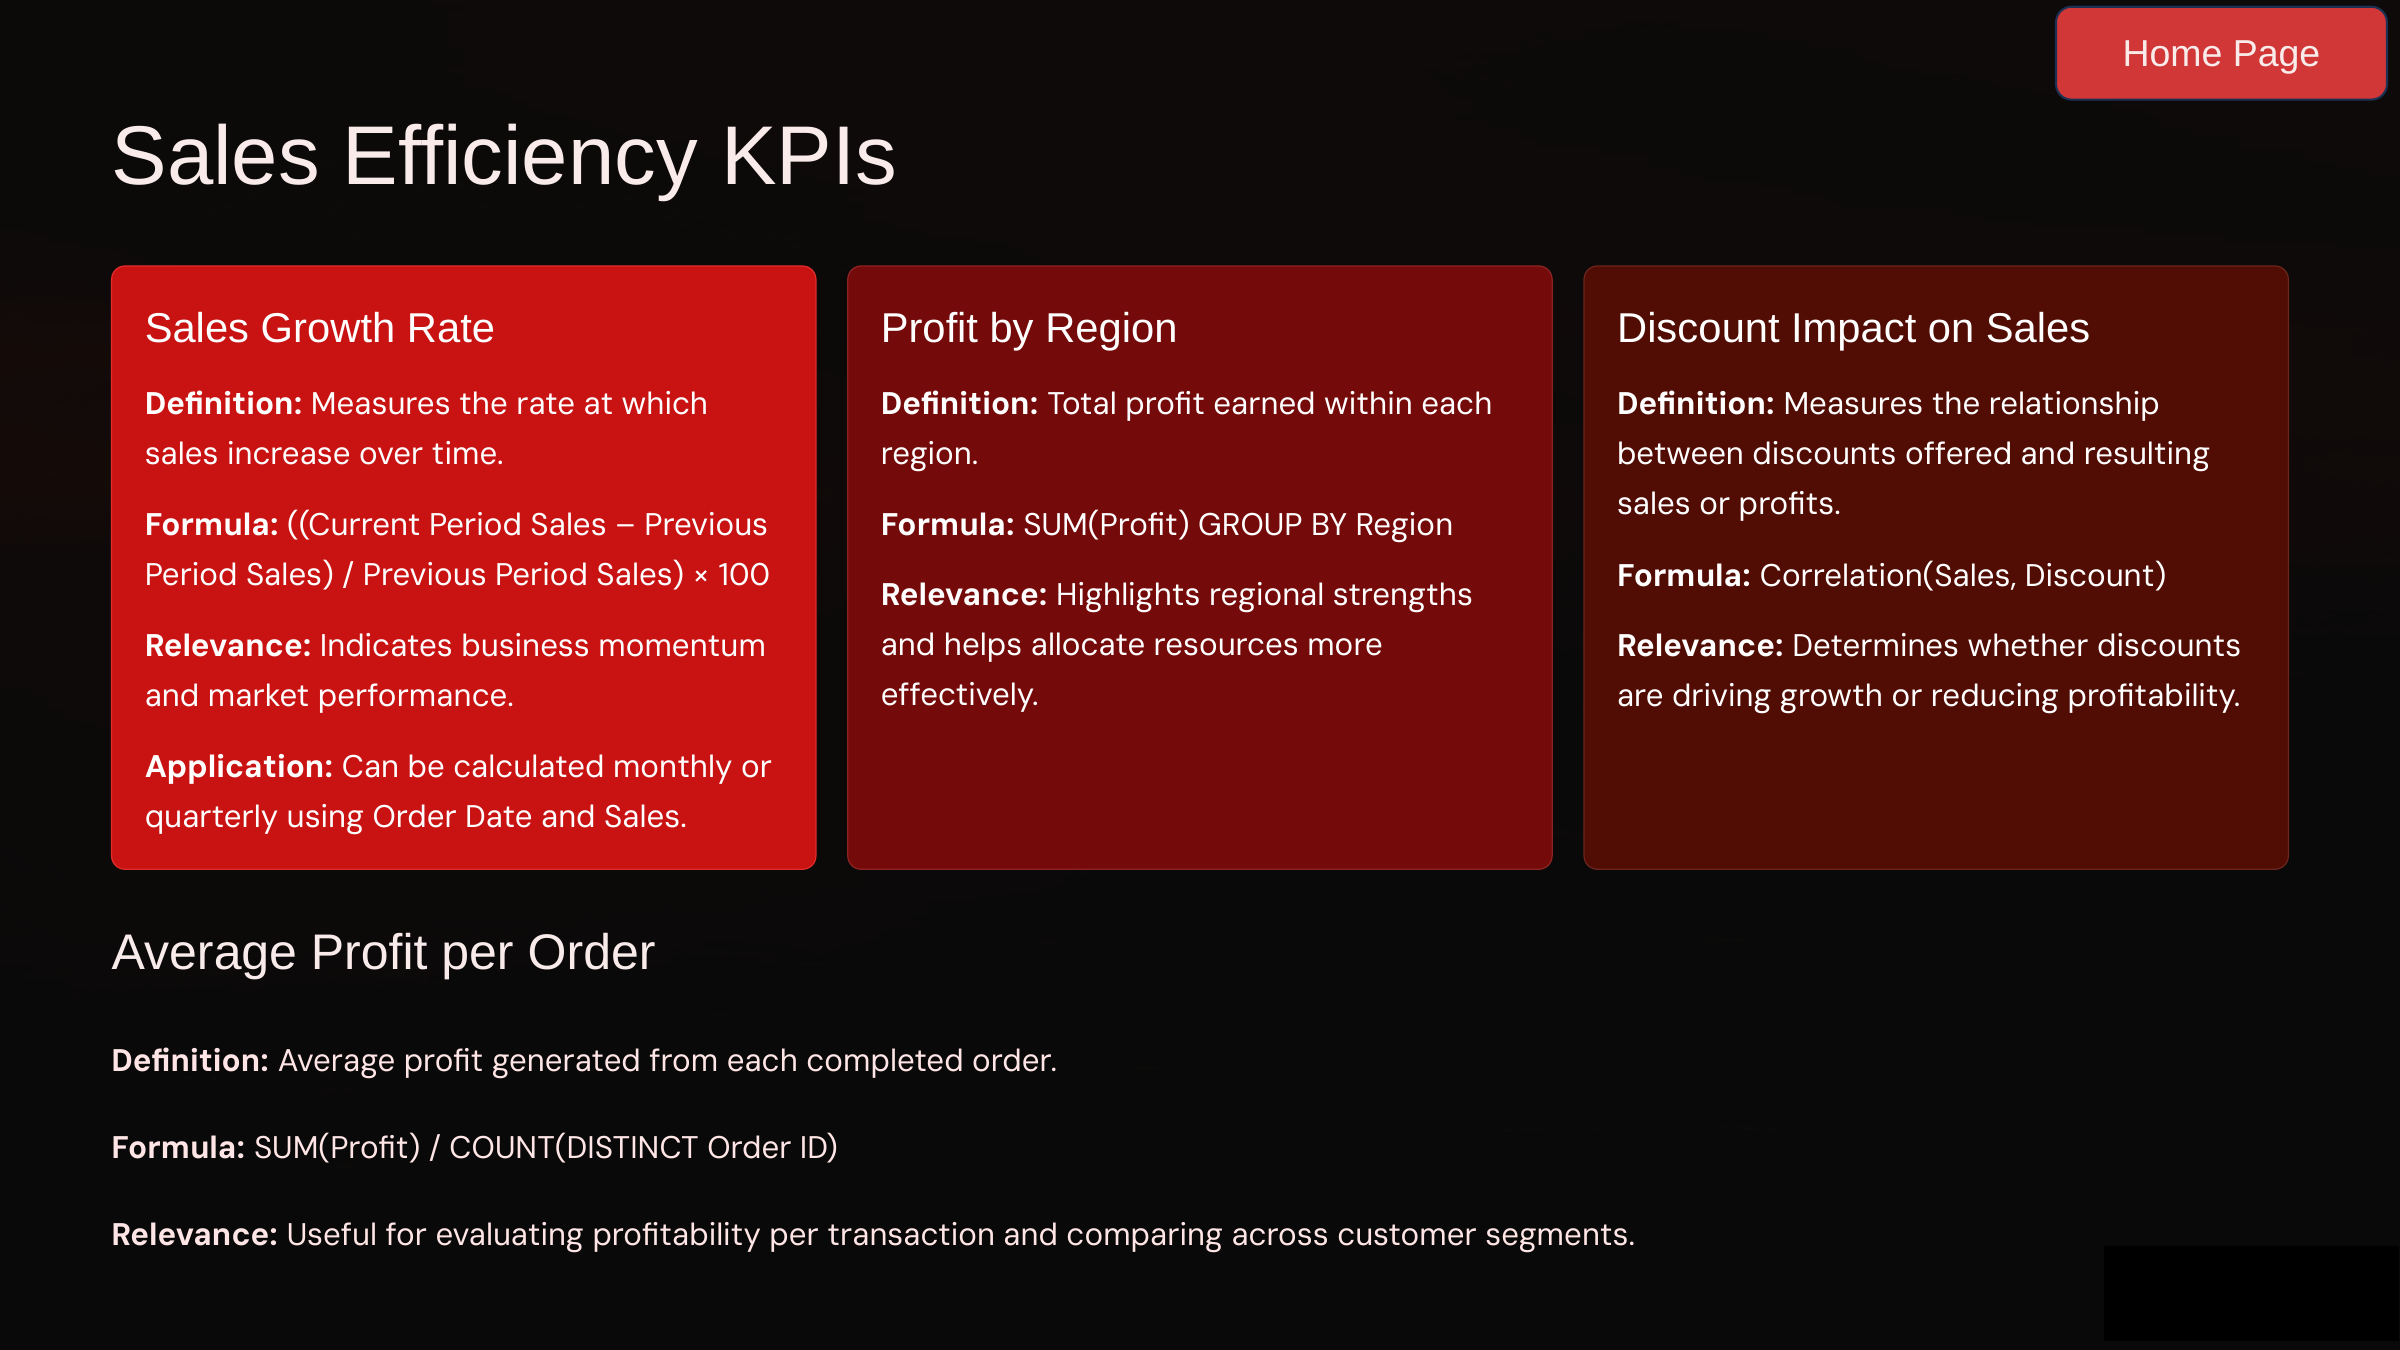

Home Page
Sales Efficiency KPIs

Sales Growth Rate
Profit by Region
Discount Impact on Sales
Definition: Measures the rate at which sales increase over time.
Definition: Total profit earned within each region.
Definition: Measures the relationship between discounts offered and resulting sales or profits.
Formula: ((Current Period Sales – Previous Period Sales) / Previous Period Sales) × 100
Formula: SUM(Profit) GROUP BY Region
Formula: Correlation(Sales, Discount)
Relevance: Highlights regional strengths and helps allocate resources more effectively.
Relevance: Indicates business momentum and market performance.
Relevance: Determines whether discounts are driving growth or reducing profitability.
Application: Can be calculated monthly or quarterly using Order Date and Sales.
Average Profit per Order
Definition: Average profit generated from each completed order.
Formula: SUM(Profit) / COUNT(DISTINCT Order ID)
Relevance: Useful for evaluating profitability per transaction and comparing across customer segments.